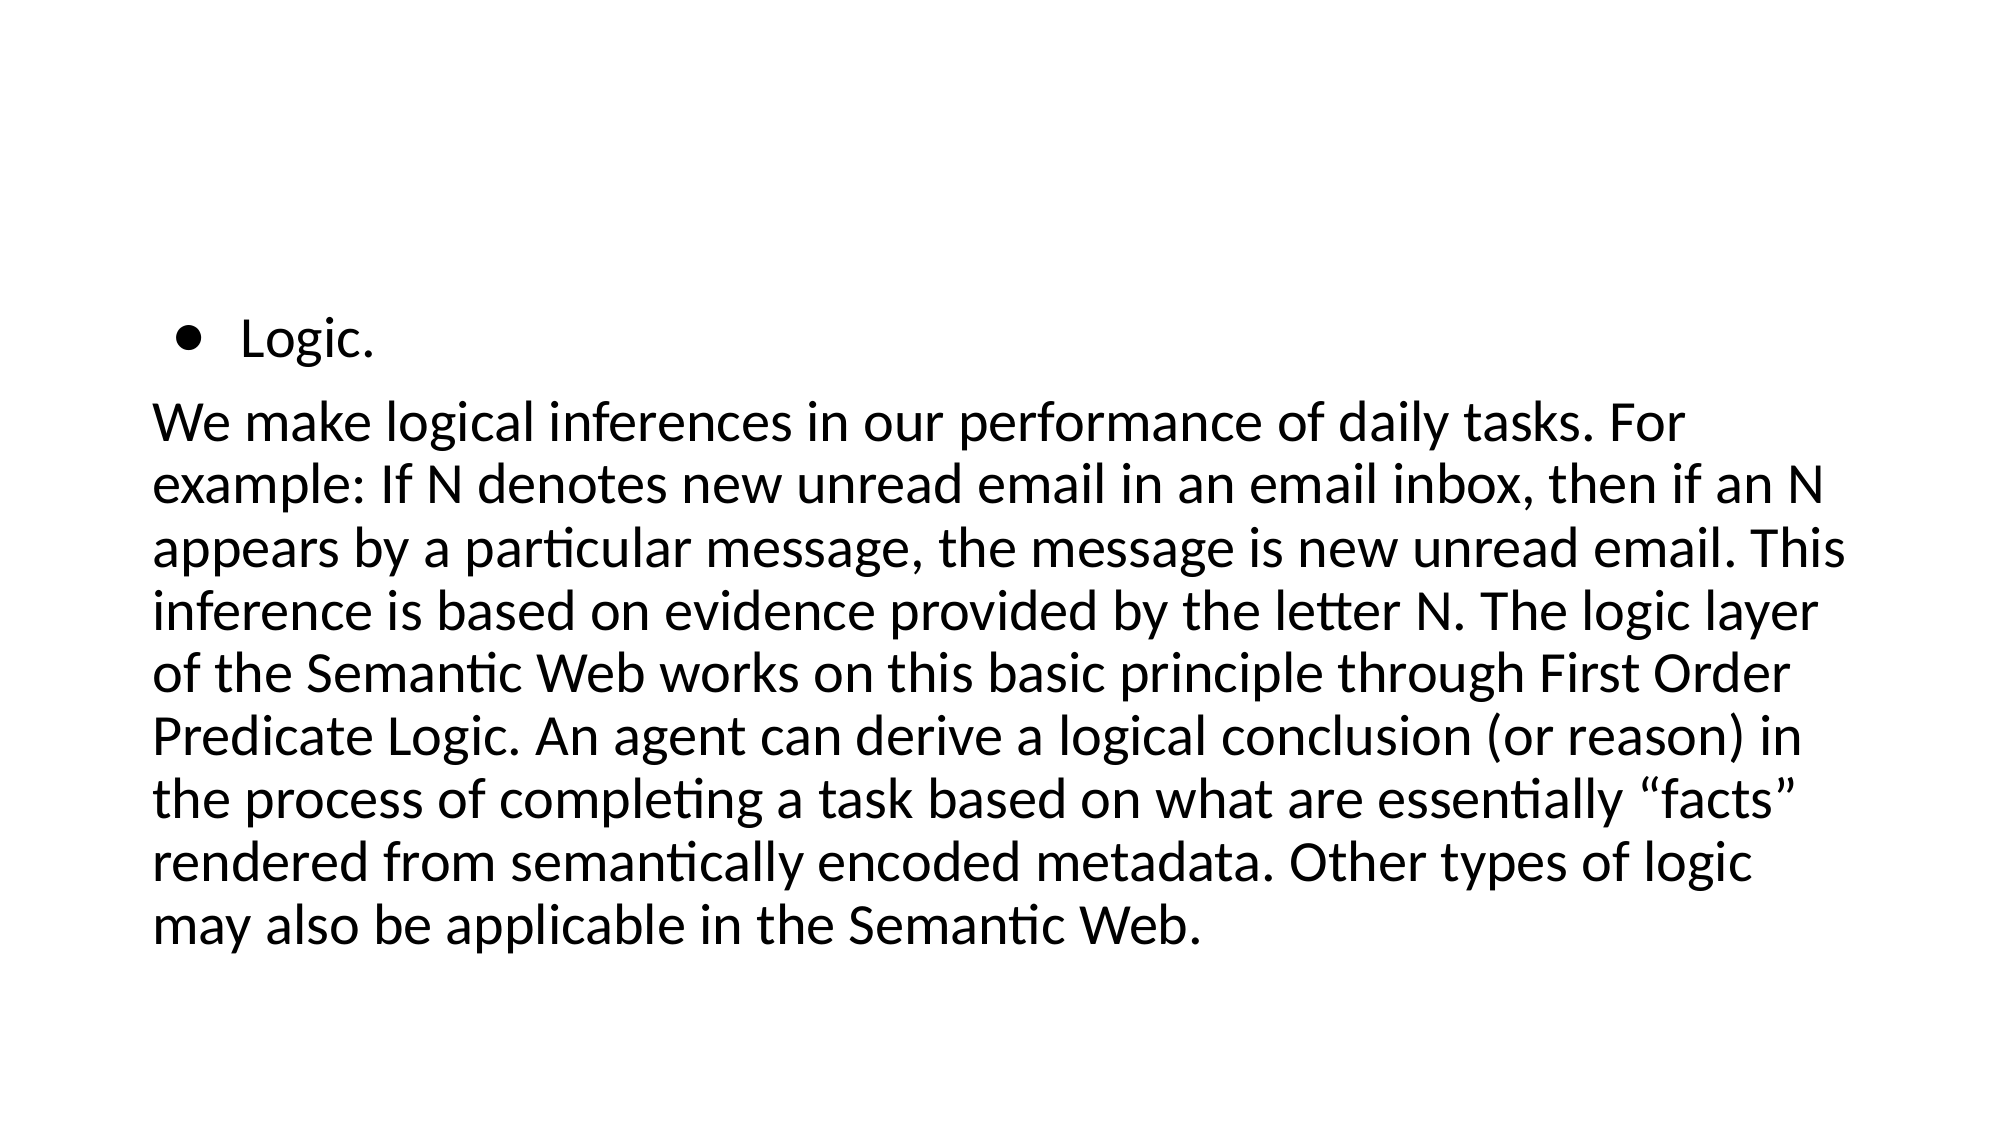

#
 Logic.
We make logical inferences in our performance of daily tasks. For example: If N denotes new unread email in an email inbox, then if an N appears by a particular message, the message is new unread email. This inference is based on evidence provided by the letter N. The logic layer of the Semantic Web works on this basic principle through First Order Predicate Logic. An agent can derive a logical conclusion (or reason) in the process of completing a task based on what are essentially “facts” rendered from semantically encoded metadata. Other types of logic may also be applicable in the Semantic Web.